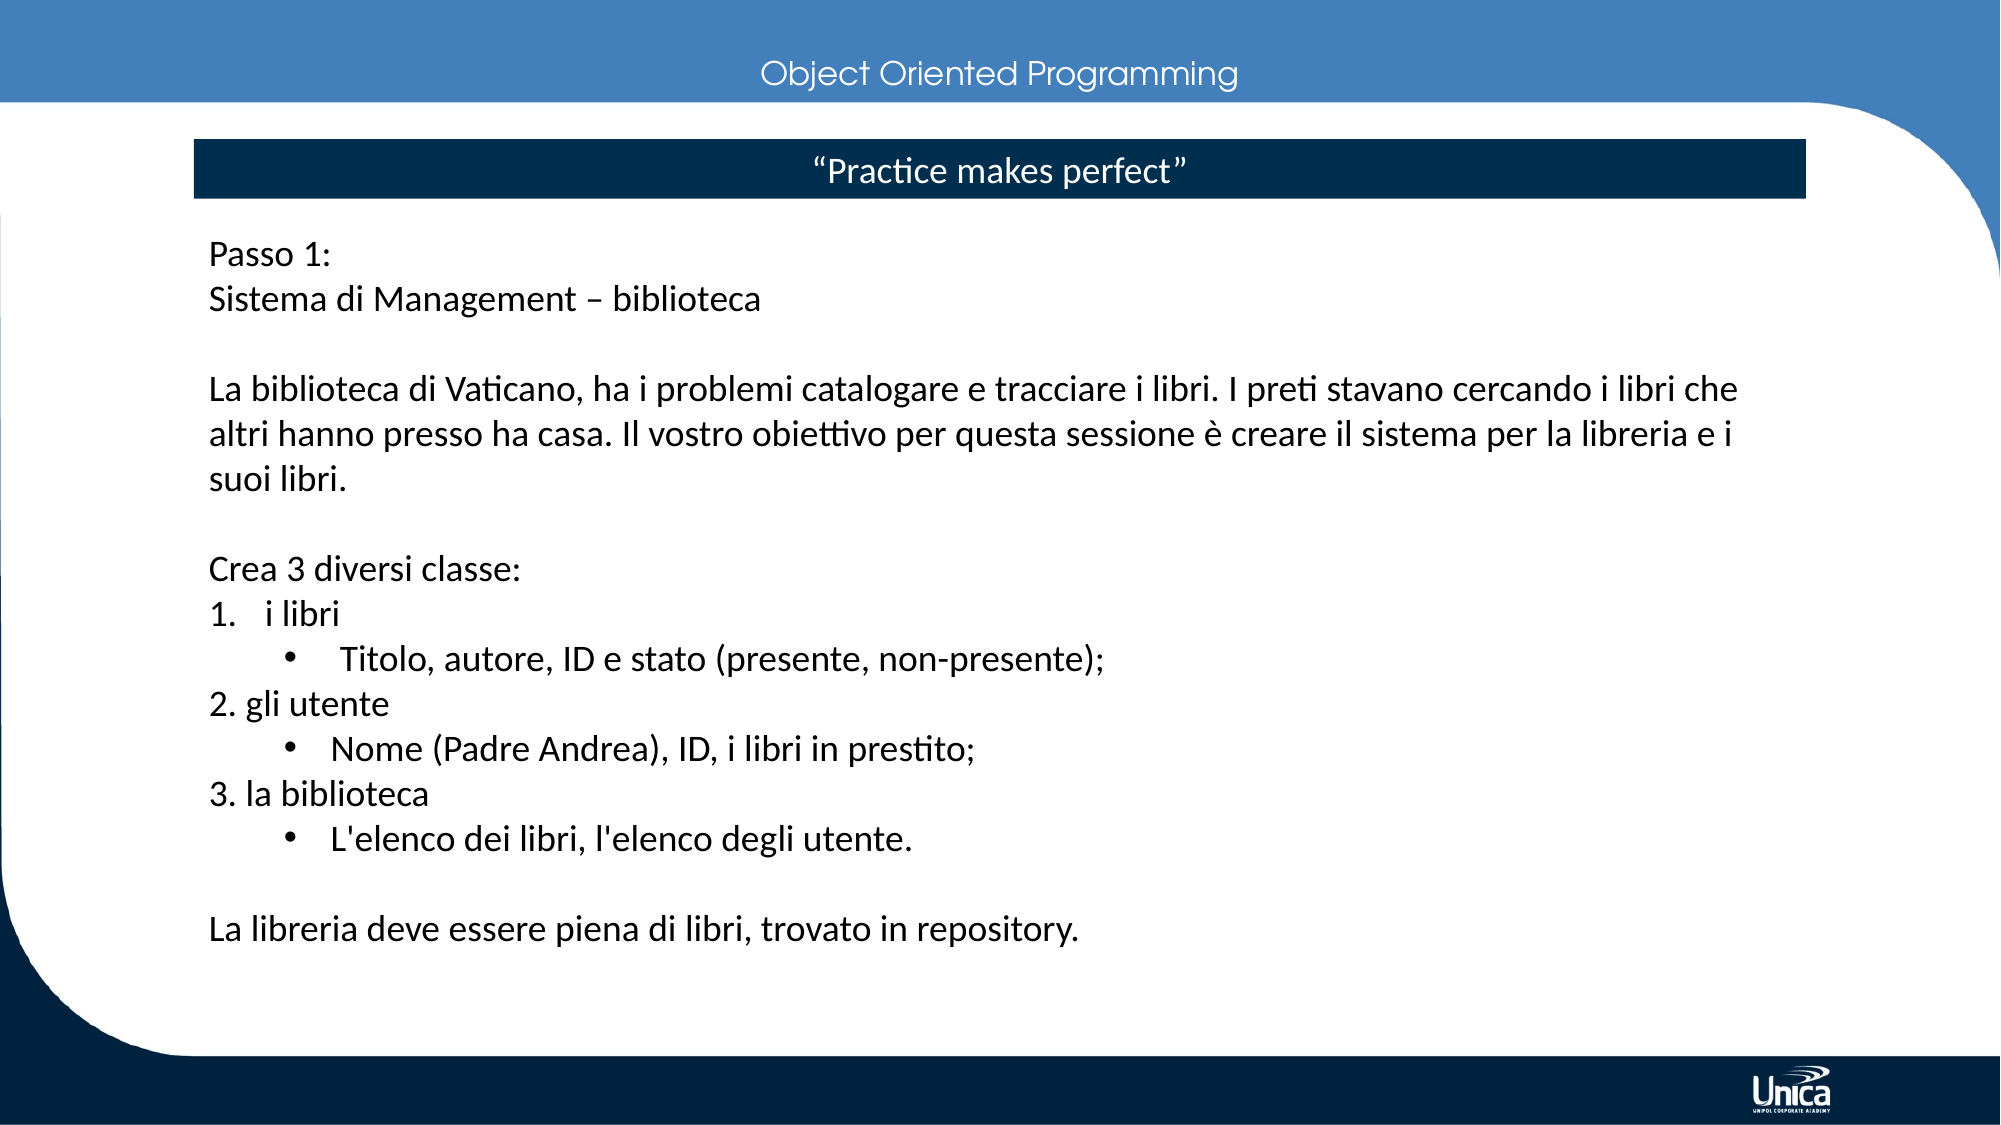

# Object Oriented Programming
“Practice makes perfect”
Passo 1:
Sistema di Management – biblioteca

La biblioteca di Vaticano, ha i problemi catalogare e tracciare i libri. I preti stavano cercando i libri che altri hanno presso ha casa. Il vostro obiettivo per questa sessione è creare il sistema per la libreria e i suoi libri.

Crea 3 diversi classe:
i libri
Titolo, autore, ID e stato (presente, non-presente);
2. gli utente
Nome (Padre Andrea), ID, i libri in prestito;
3. la biblioteca
L'elenco dei libri, l'elenco degli utente.

La libreria deve essere piena di libri, trovato in repository.